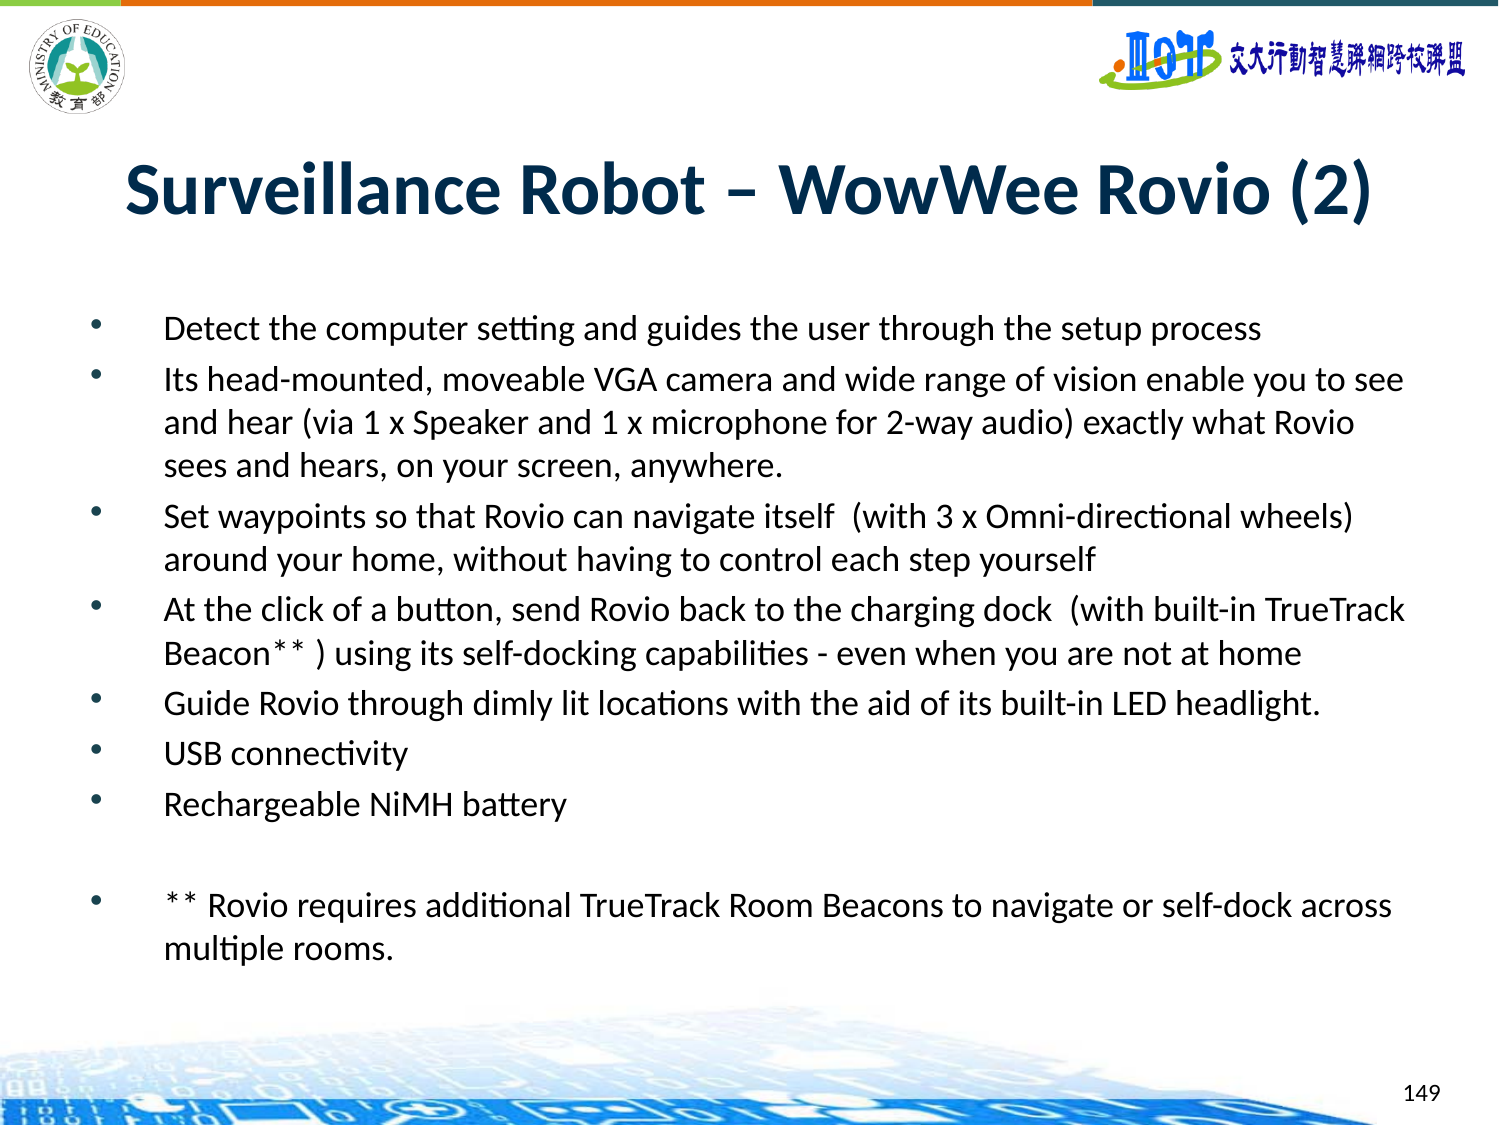

# Surveillance Robot – WowWee Rovio (2)
Detect the computer setting and guides the user through the setup process
Its head-mounted, moveable VGA camera and wide range of vision enable you to see and hear (via 1 x Speaker and 1 x microphone for 2-way audio) exactly what Rovio sees and hears, on your screen, anywhere.
Set waypoints so that Rovio can navigate itself  (with 3 x Omni-directional wheels) around your home, without having to control each step yourself
At the click of a button, send Rovio back to the charging dock  (with built-in TrueTrack Beacon** ) using its self-docking capabilities - even when you are not at home
Guide Rovio through dimly lit locations with the aid of its built-in LED headlight.
USB connectivity
Rechargeable NiMH battery

** Rovio requires additional TrueTrack Room Beacons to navigate or self-dock across multiple rooms.
149